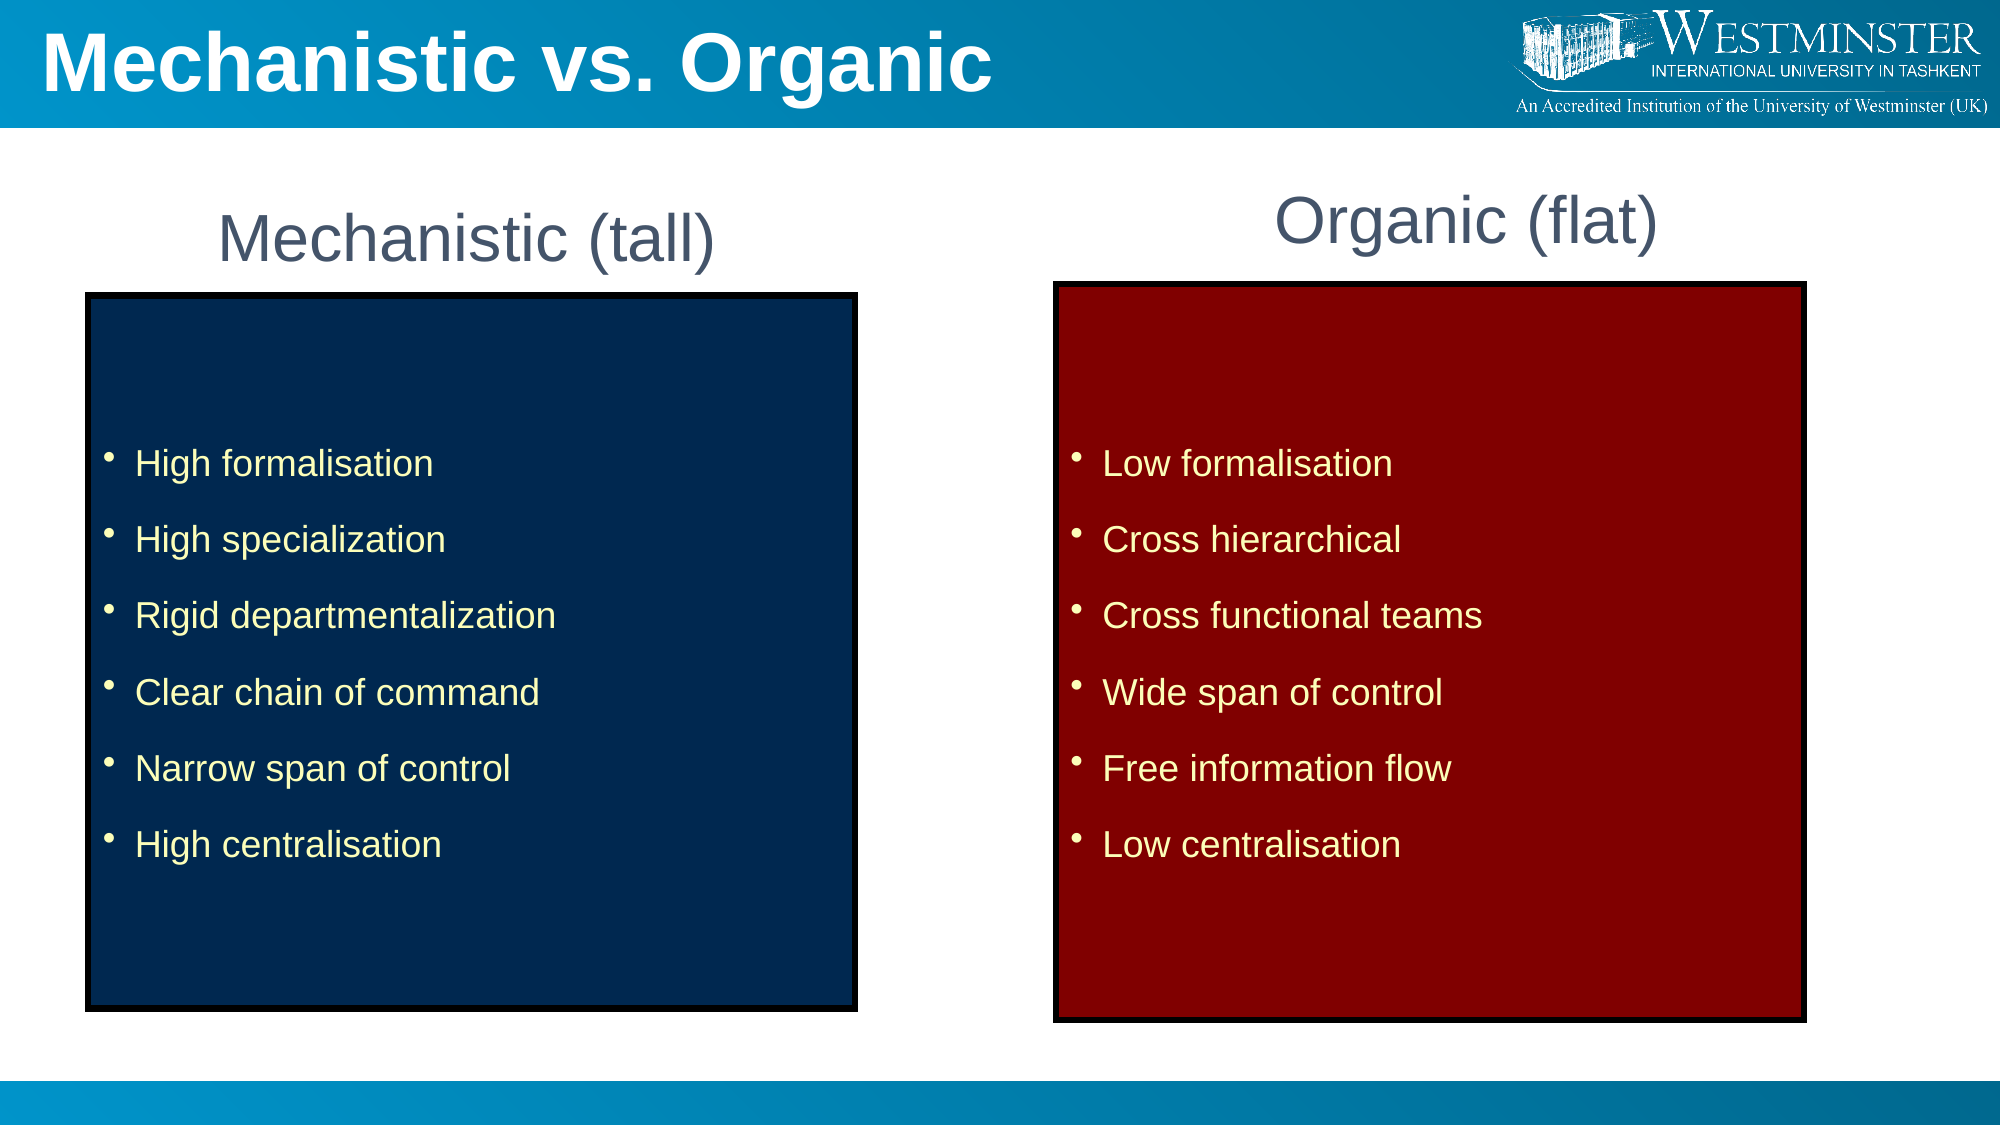

Mechanistic vs. Organic
Organic (flat)
Low formalisation
Cross hierarchical
Cross functional teams
Wide span of control
Free information flow
Low centralisation
Mechanistic (tall)
High formalisation
High specialization
Rigid departmentalization
Clear chain of command
Narrow span of control
High centralisation